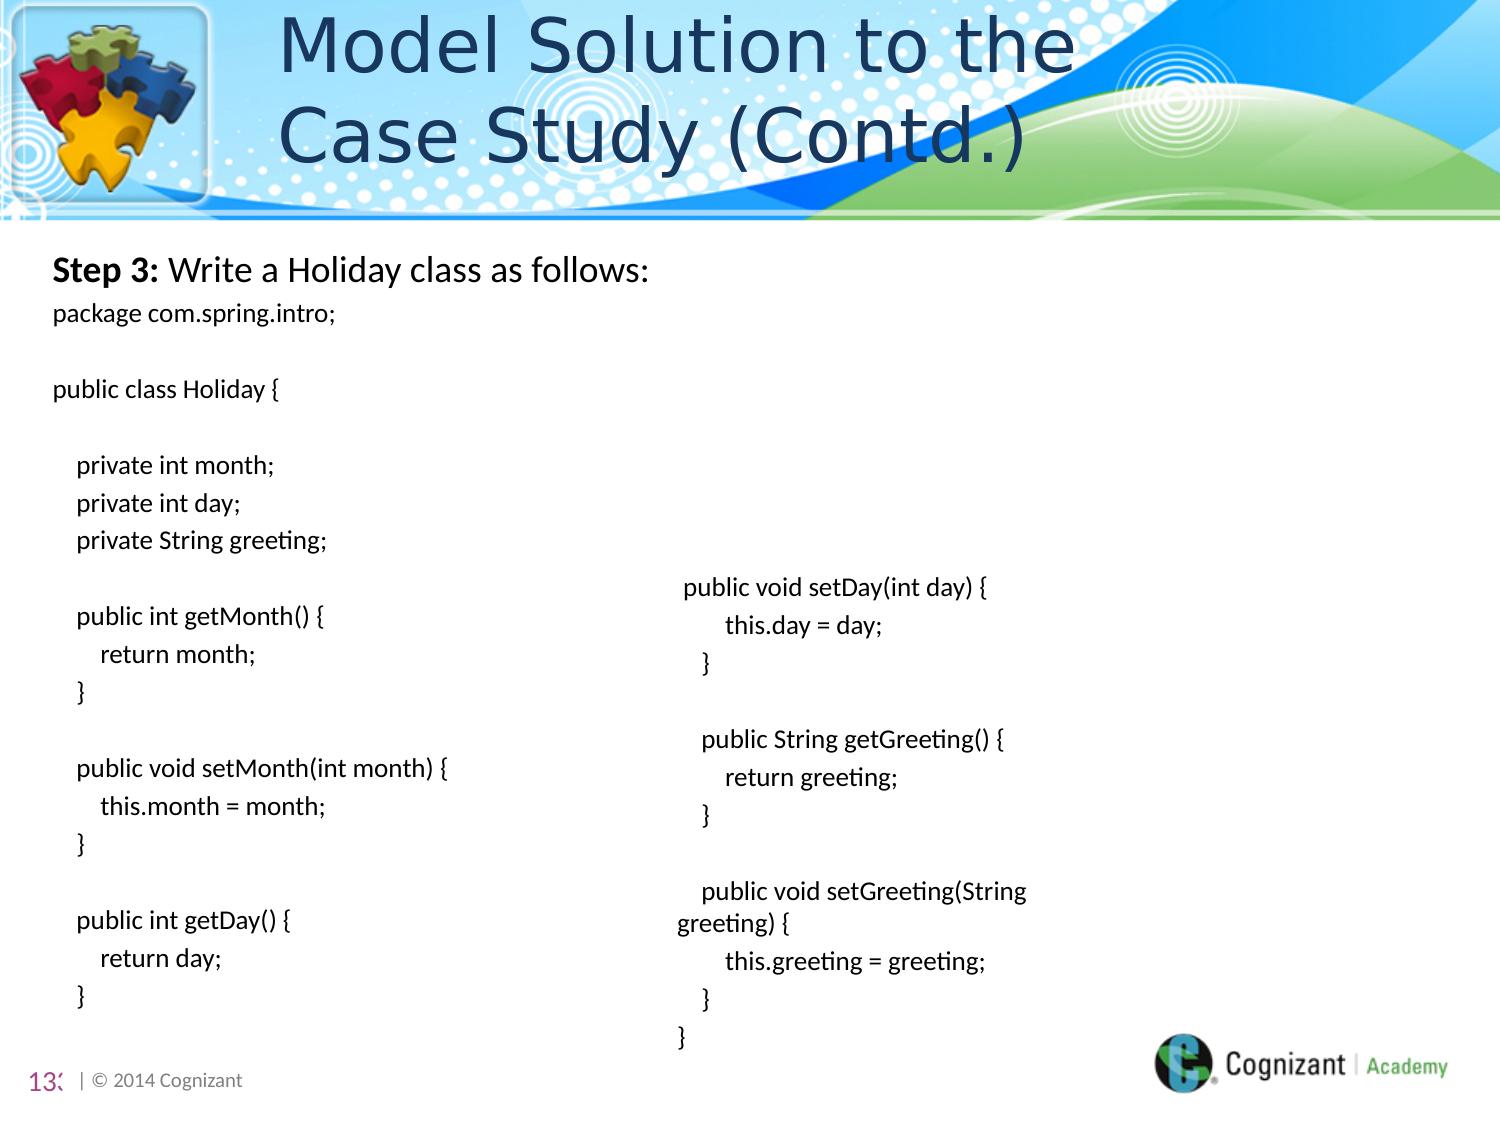

# Model Solution to the Case Study (Contd.)
Step 3: Write a Holiday class as follows:
package com.spring.intro;

public class Holiday {

    private int month;
    private int day;
    private String greeting;

    public int getMonth() {
        return month;
    }

    public void setMonth(int month) {
        this.month = month;
    }

    public int getDay() {
        return day;
    }

 public void setDay(int day) {
        this.day = day;
    }

    public String getGreeting() {
        return greeting;
    }

    public void setGreeting(String greeting) {
        this.greeting = greeting;
    }
}
133